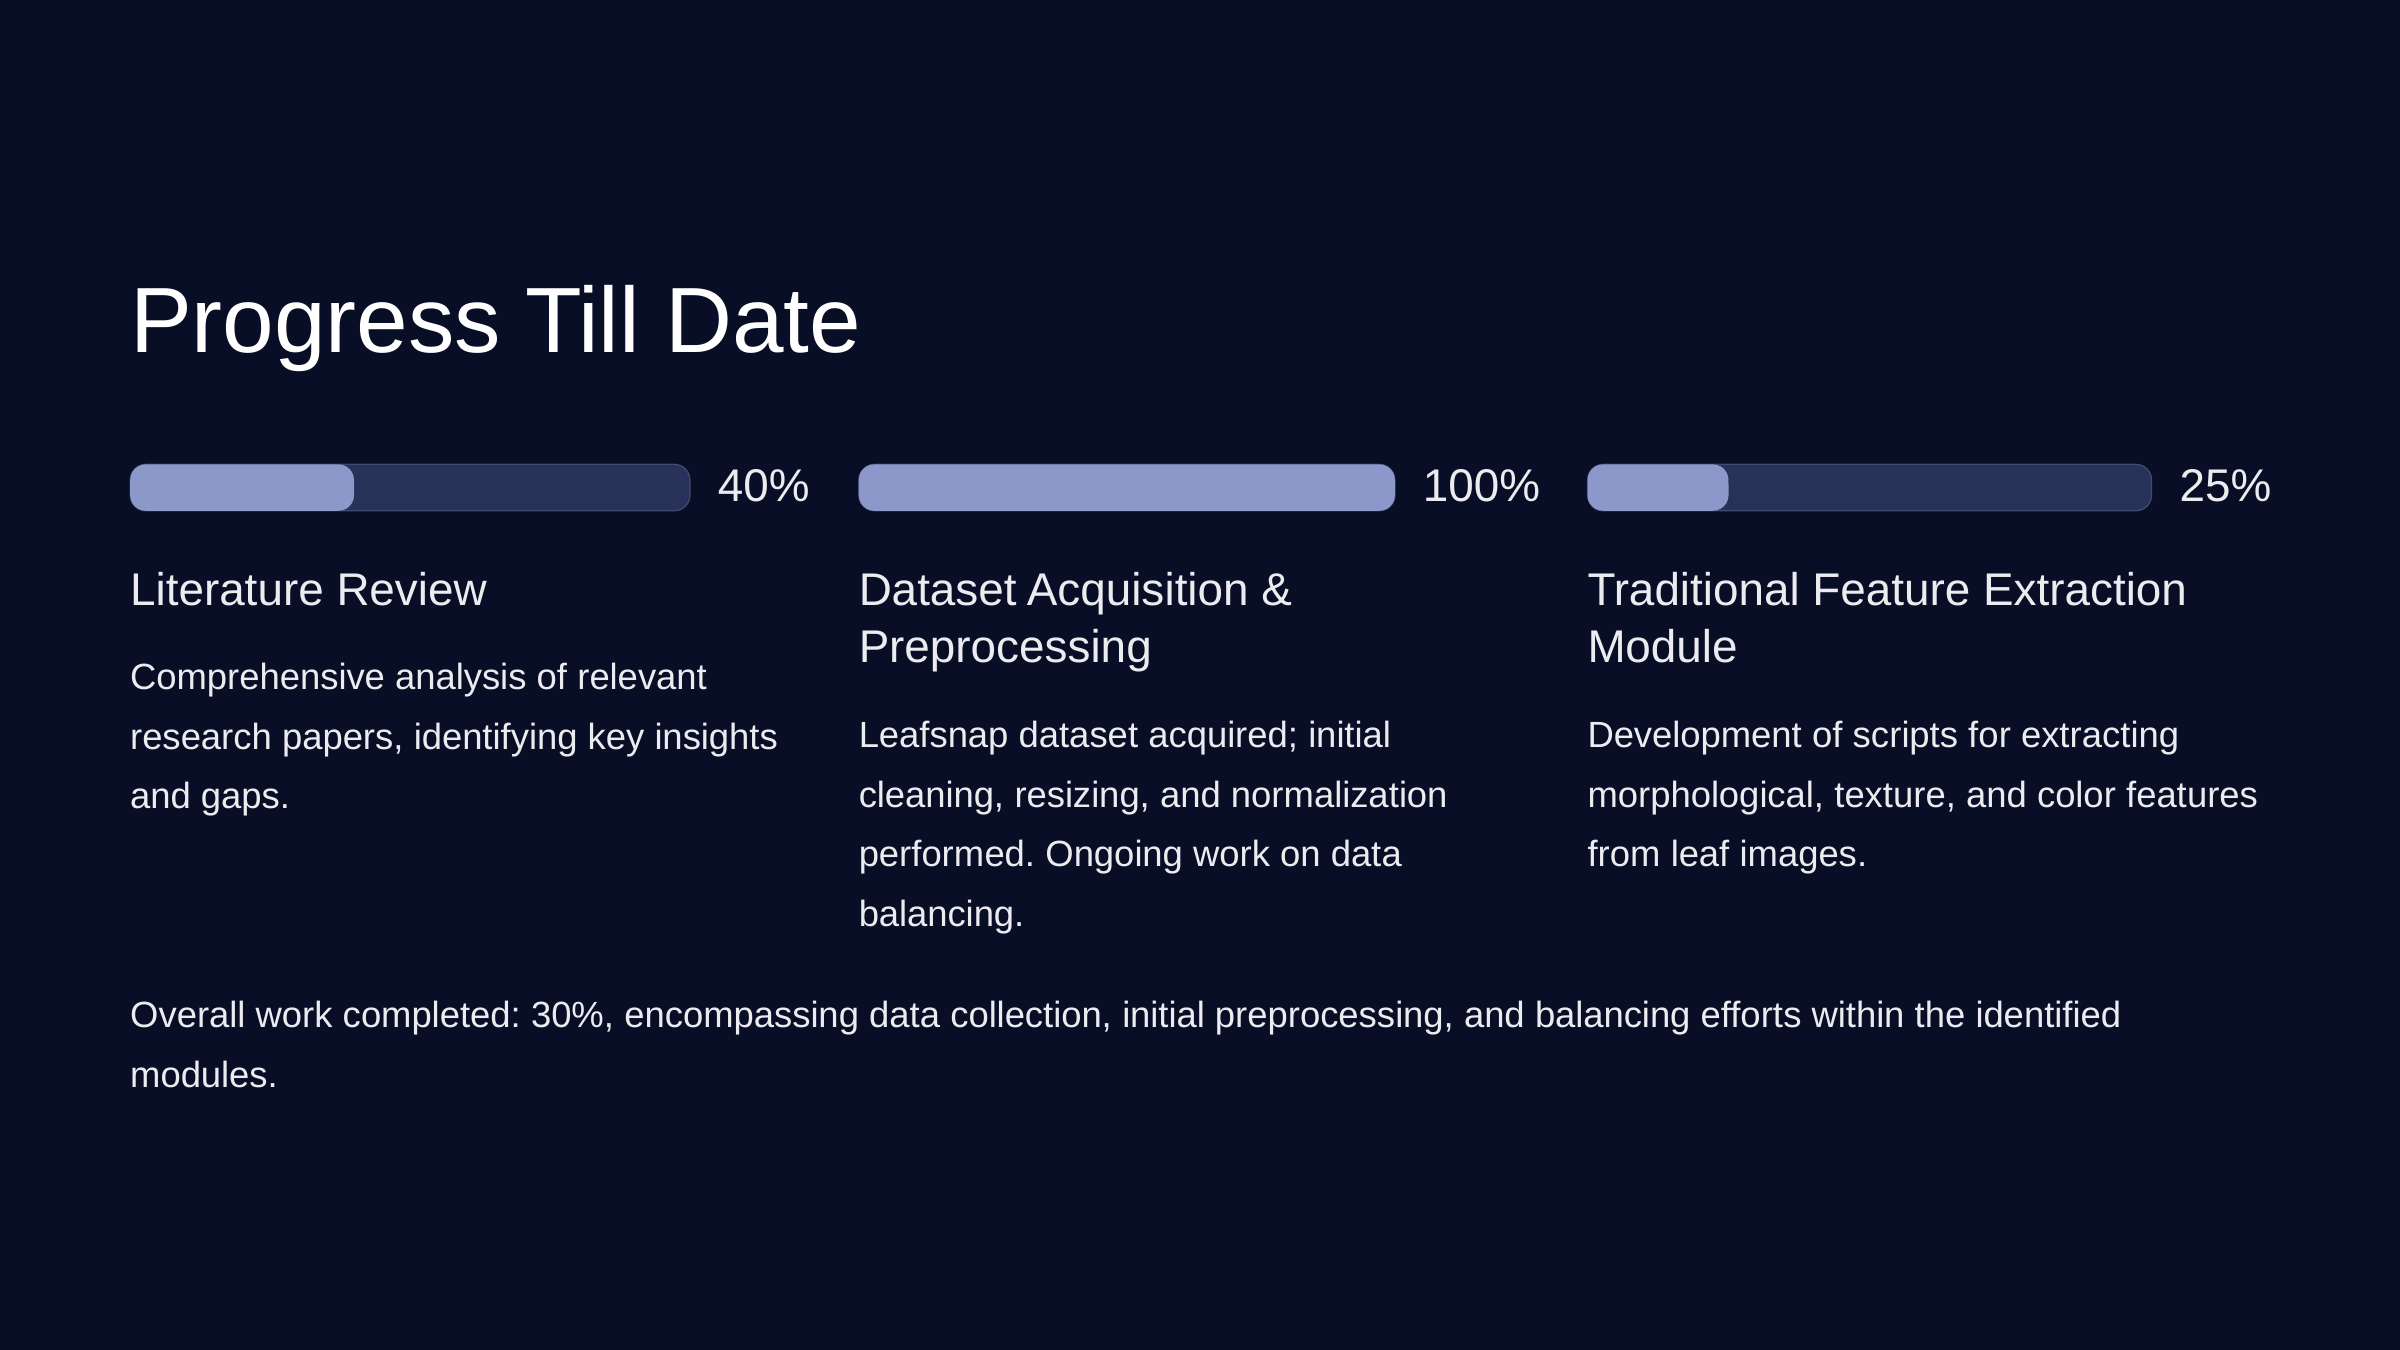

Progress Till Date

40%

100%

25%
Literature Review
Dataset Acquisition & Preprocessing
Traditional Feature Extraction Module
Comprehensive analysis of relevant research papers, identifying key insights and gaps.
Leafsnap dataset acquired; initial cleaning, resizing, and normalization performed. Ongoing work on data balancing.
Development of scripts for extracting morphological, texture, and color features from leaf images.
Overall work completed: 30%, encompassing data collection, initial preprocessing, and balancing efforts within the identified modules.